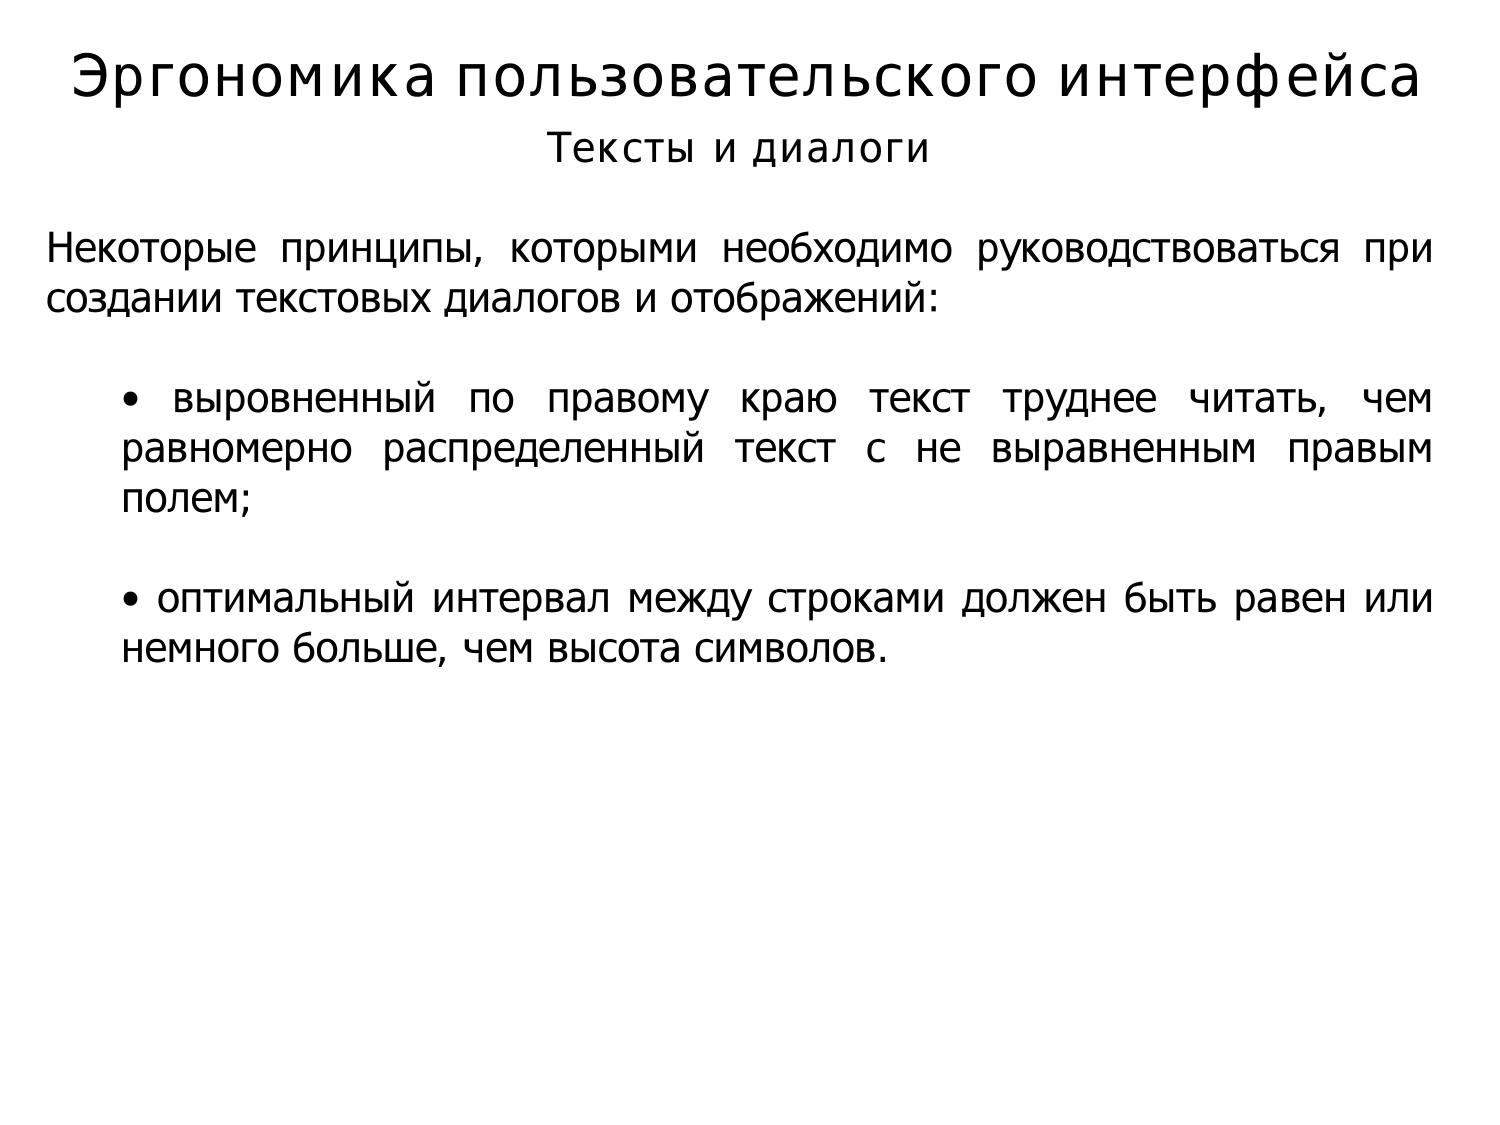

Эргономика пользовательского интерфейса
Тексты и диалоги

Некоторые принципы, которы­ми необходимо руководствоваться при создании текстовых диа­логов и отображений:

• выровненный по правому краю текст труднее читать, чем равномерно распределенный текст с не выравненным правым полем;

• оптимальный интервал между строками должен быть ра­вен или немного больше, чем высота символов.